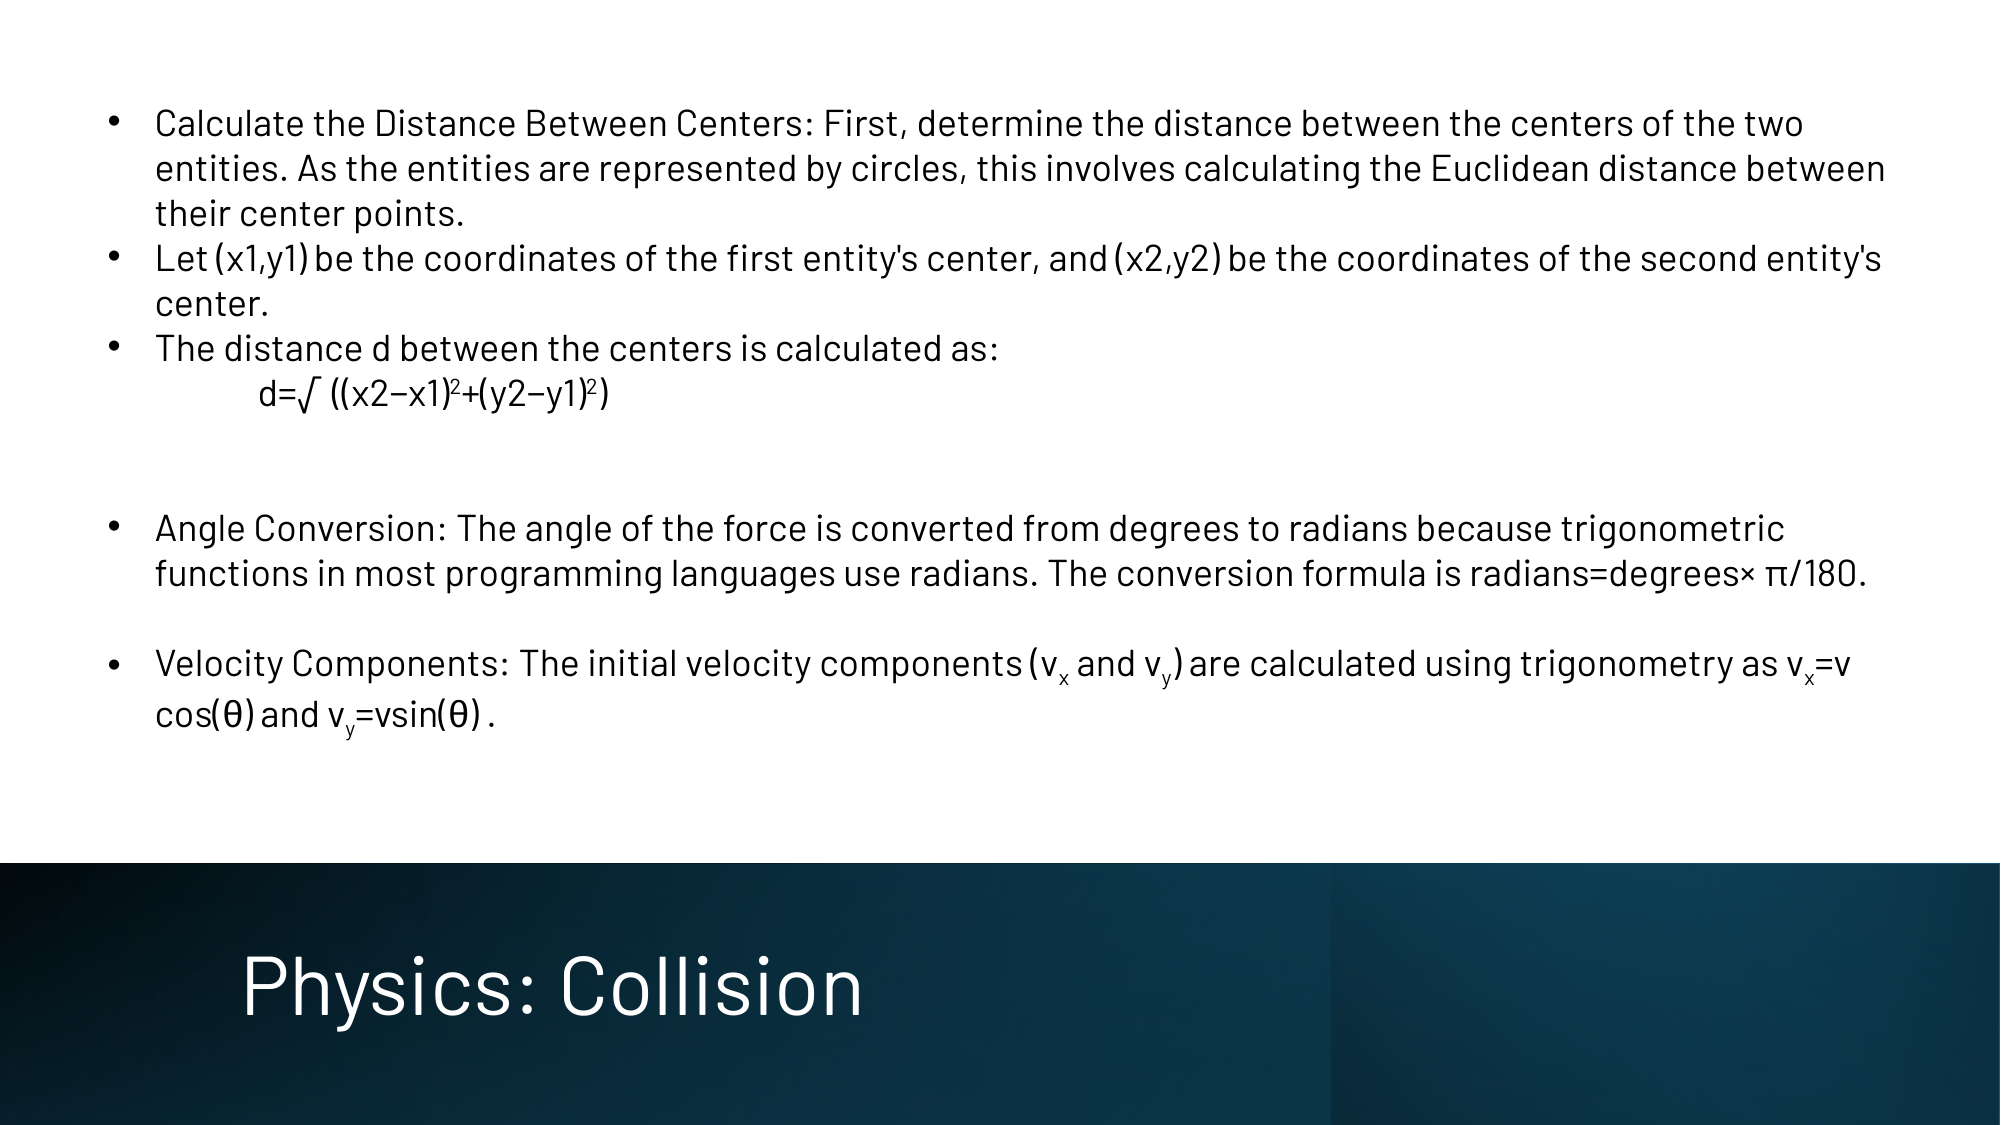

Calculate the Distance Between Centers: First, determine the distance between the centers of the two entities. As the entities are represented by circles, this involves calculating the Euclidean distance between their center points.
Let (x1​,y1​) be the coordinates of the first entity's center, and (x2​,y2​) be the coordinates of the second entity's center.
The distance d between the centers is calculated as:
	d=√ ((x2​−x1​)2+(y2​−y1​)2​)

Angle Conversion: The angle of the force is converted from degrees to radians because trigonometric functions in most programming languages use radians. The conversion formula is radians=degrees× π​/180.

Velocity Components: The initial velocity components (vx​ and vy​) are calculated using trigonometry as vx​=v cos(θ) and vy​=vsin(θ) .

# Physics: Collision